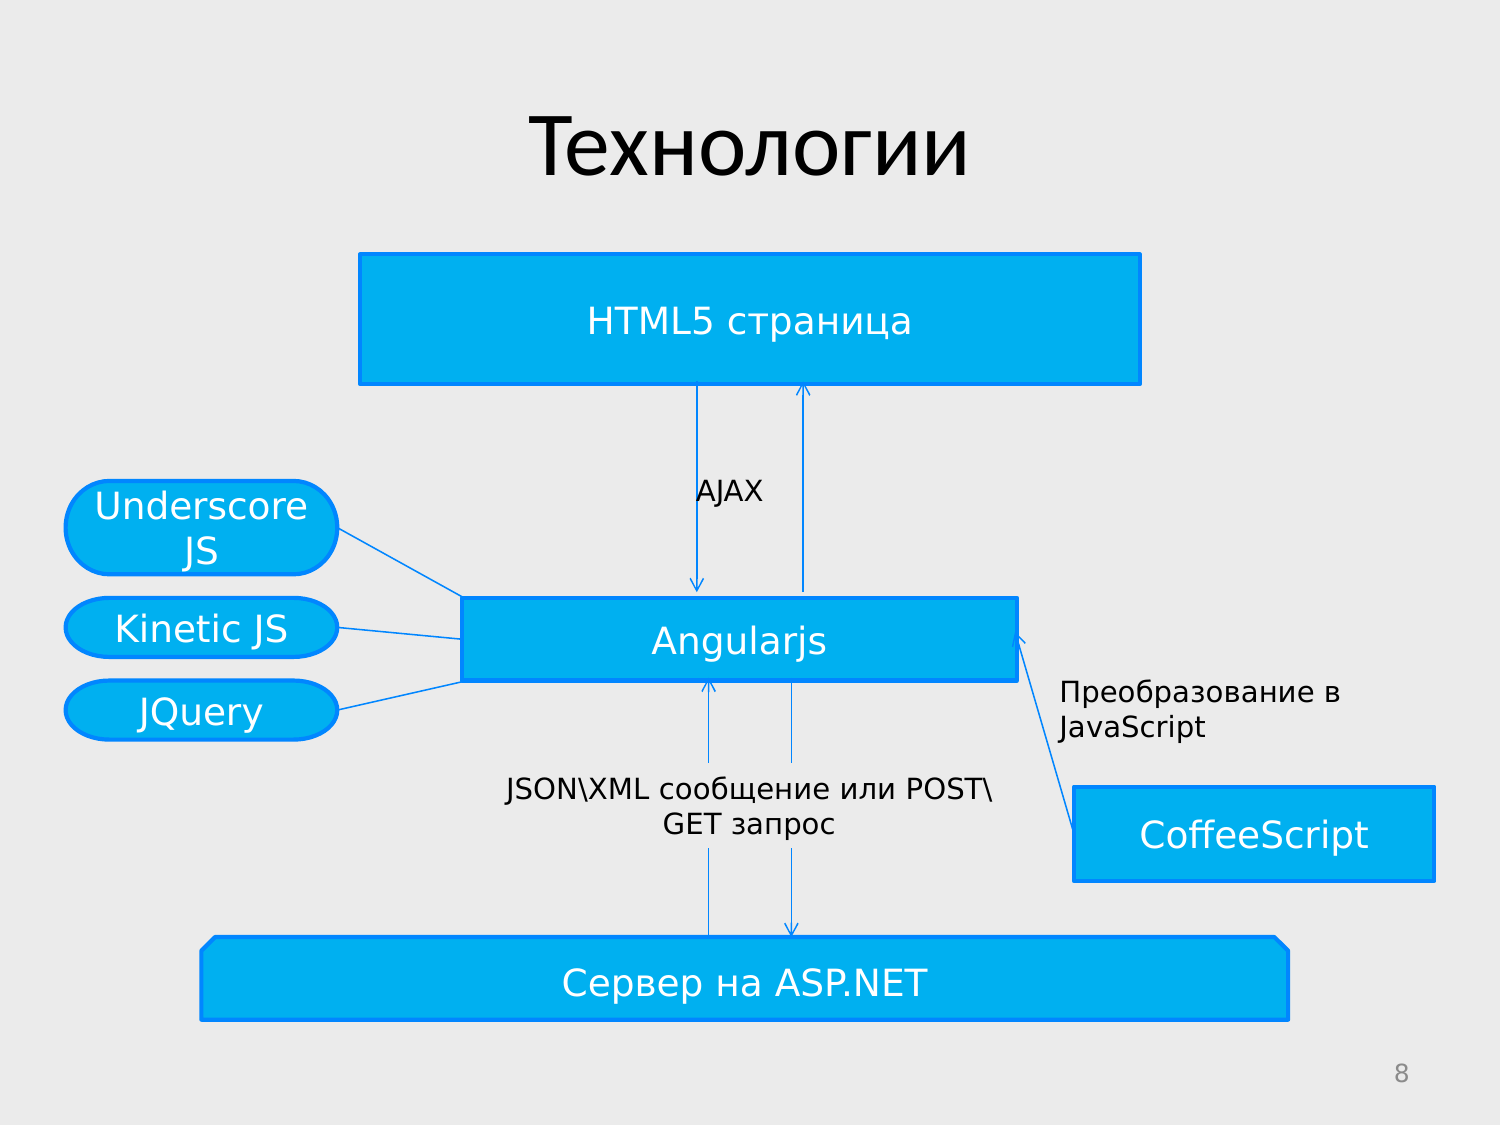

# Технологии
HTML5 страница
AJAX
Underscore JS
Kinetic JS
JQuery
Angularjs
Преобразование в JavaScript
JSON\XML сообщение или POST\GET запрос
CoffeeScript
Сервер на ASP.NET
8